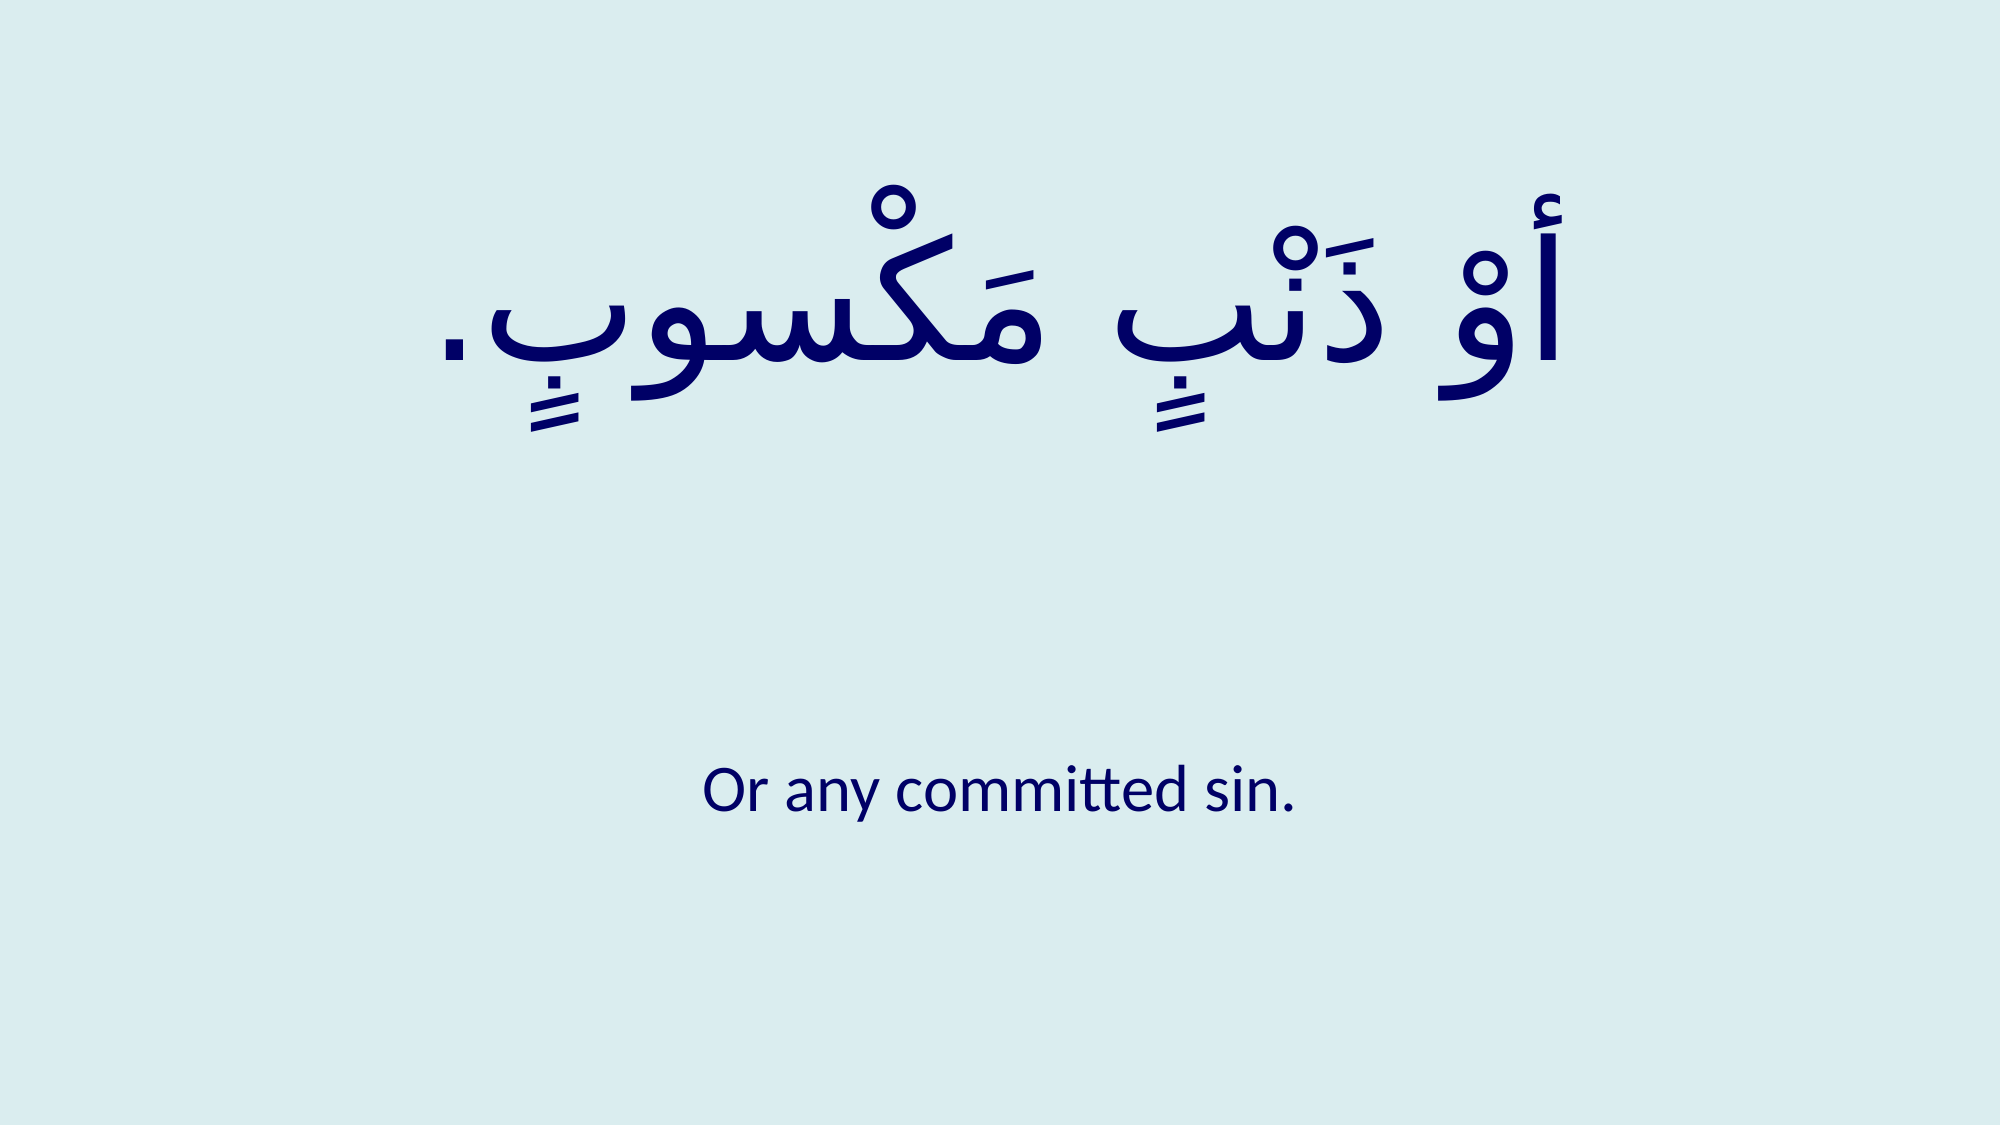

# أوْ ذَنْبٍ مَكْسوبٍ.
Or any committed sin.